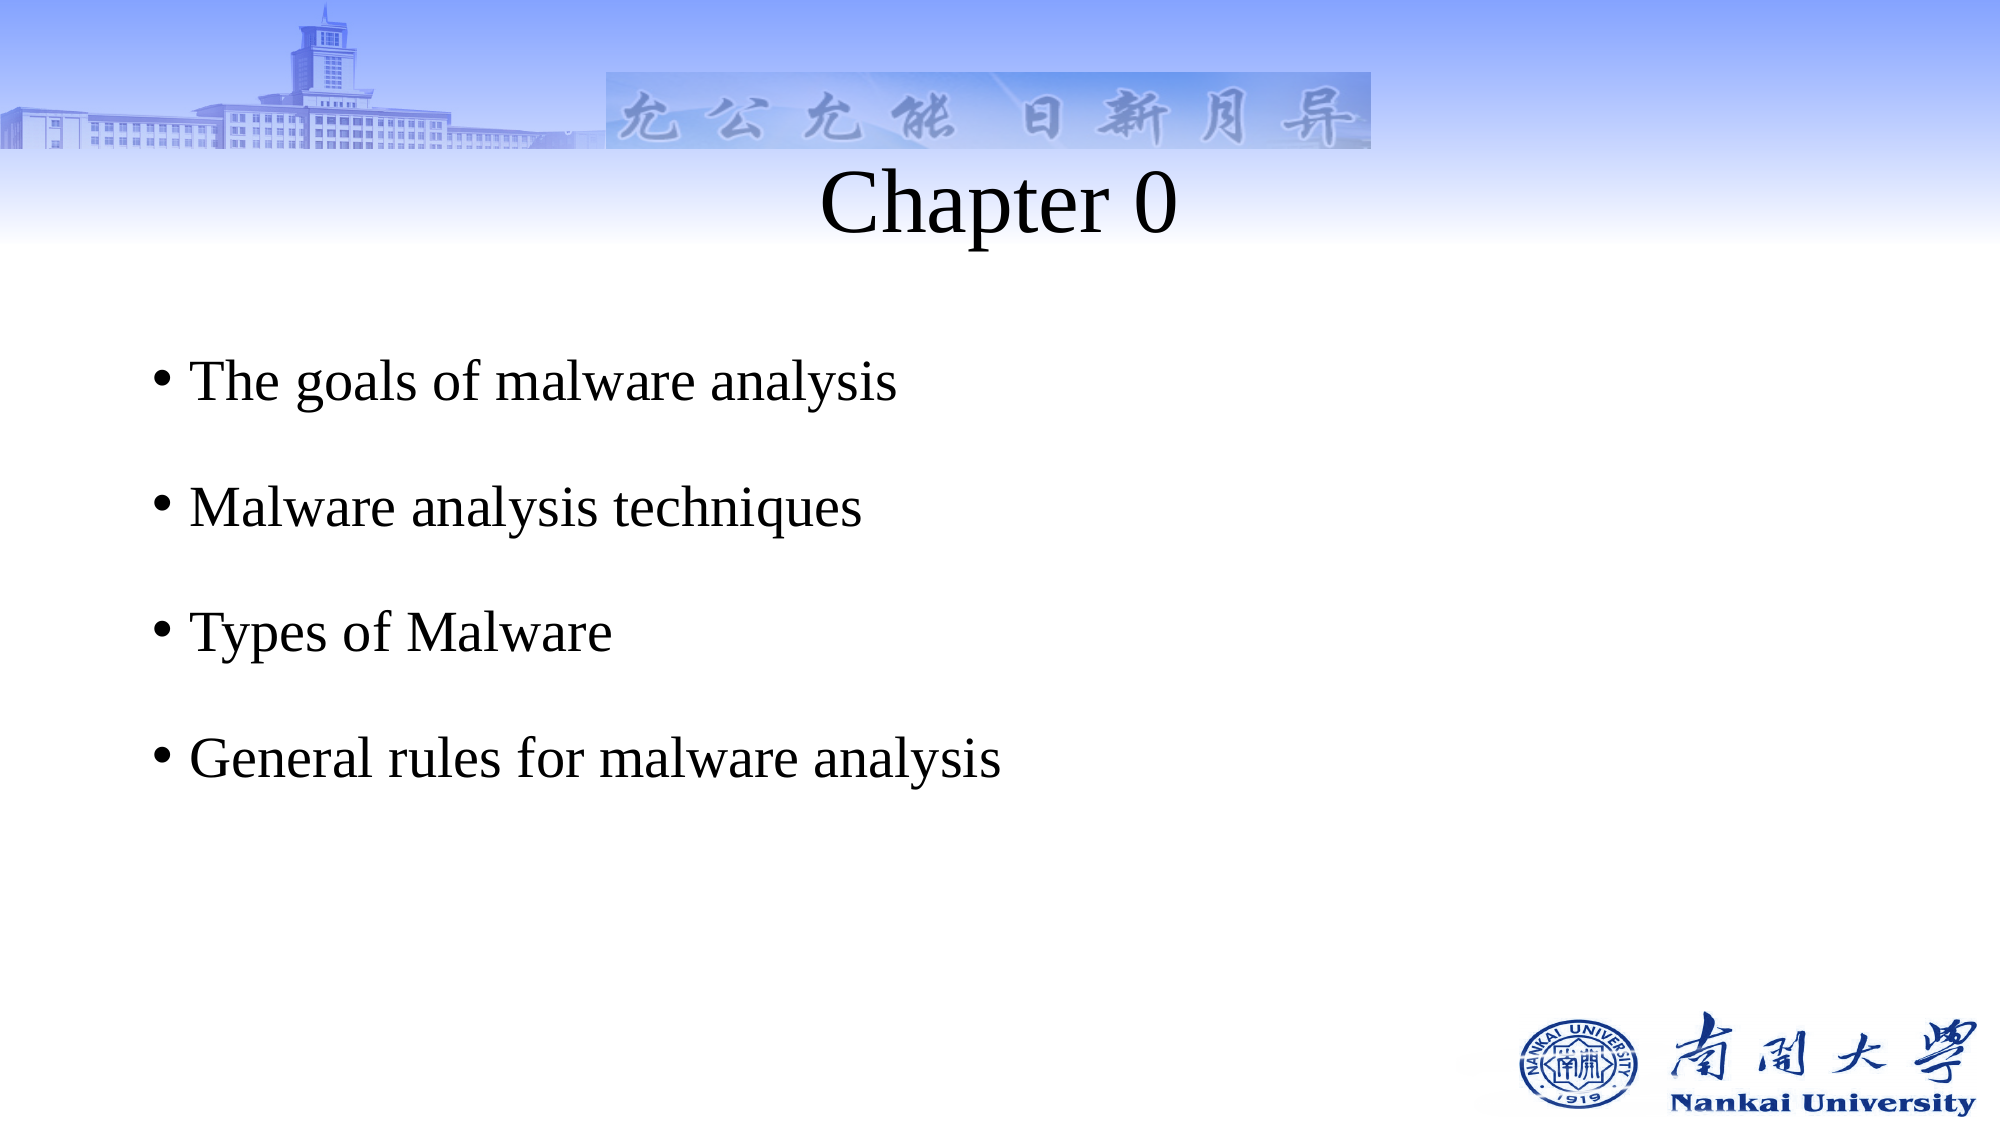

# Chapter 0
The goals of malware analysis
Malware analysis techniques
Types of Malware
General rules for malware analysis